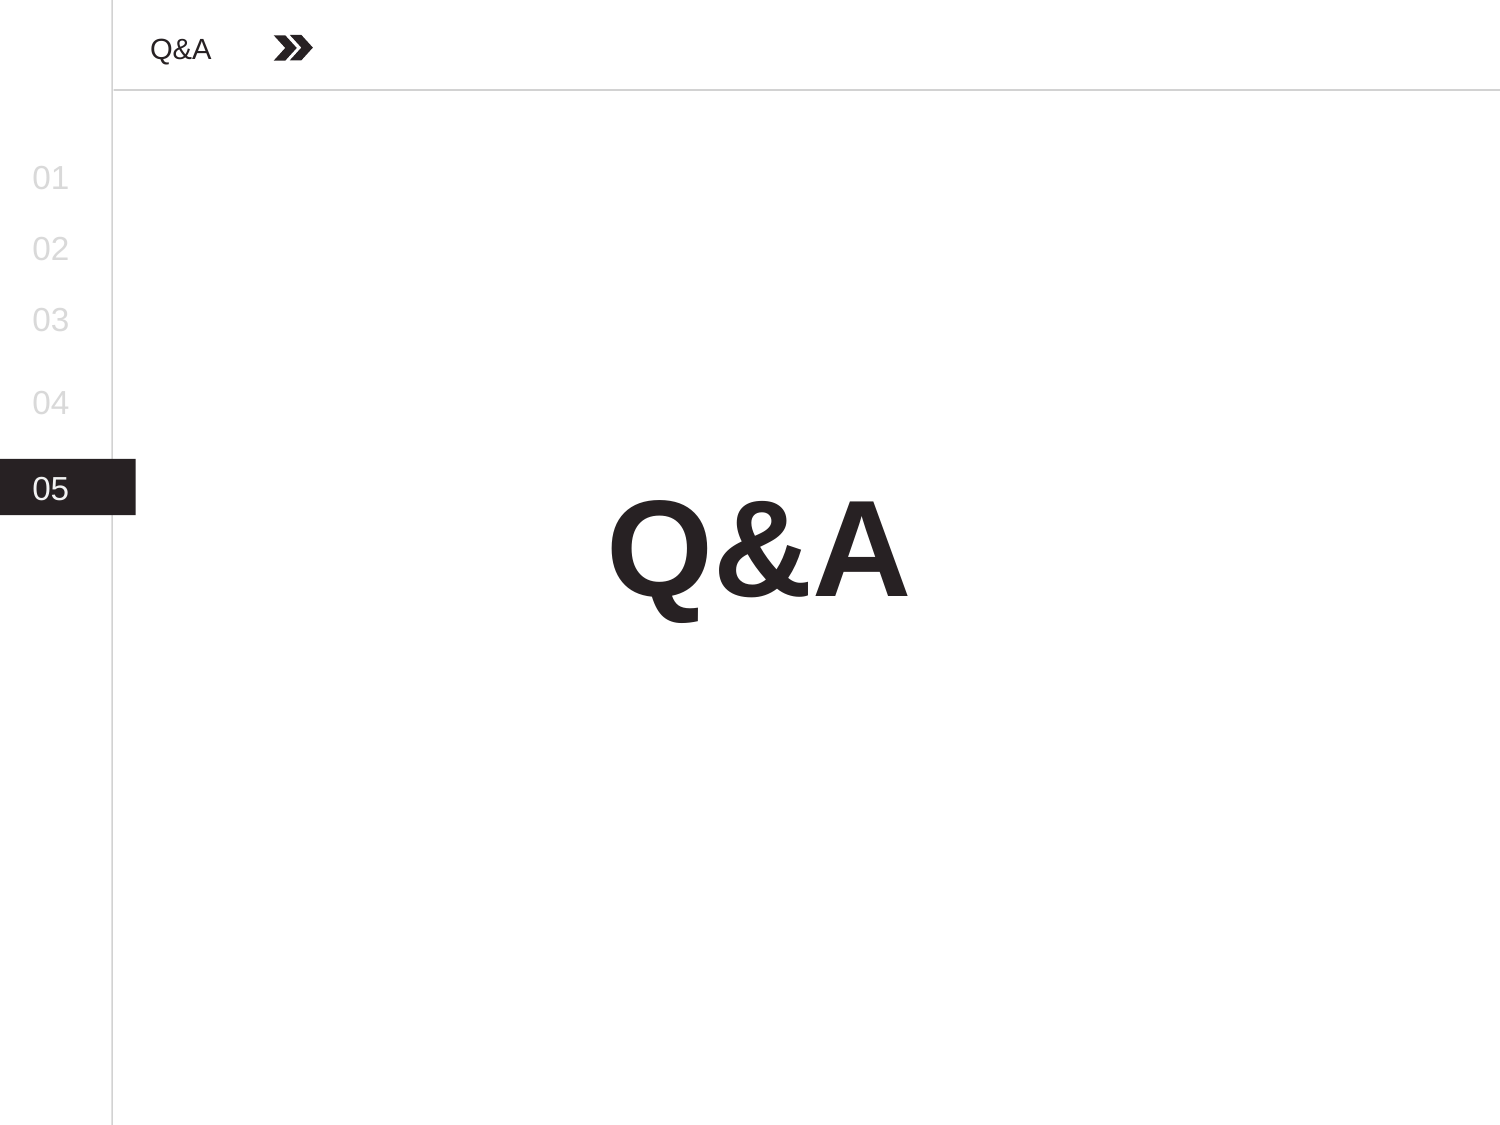

Q&A

01
02
03
04
Q&A

05